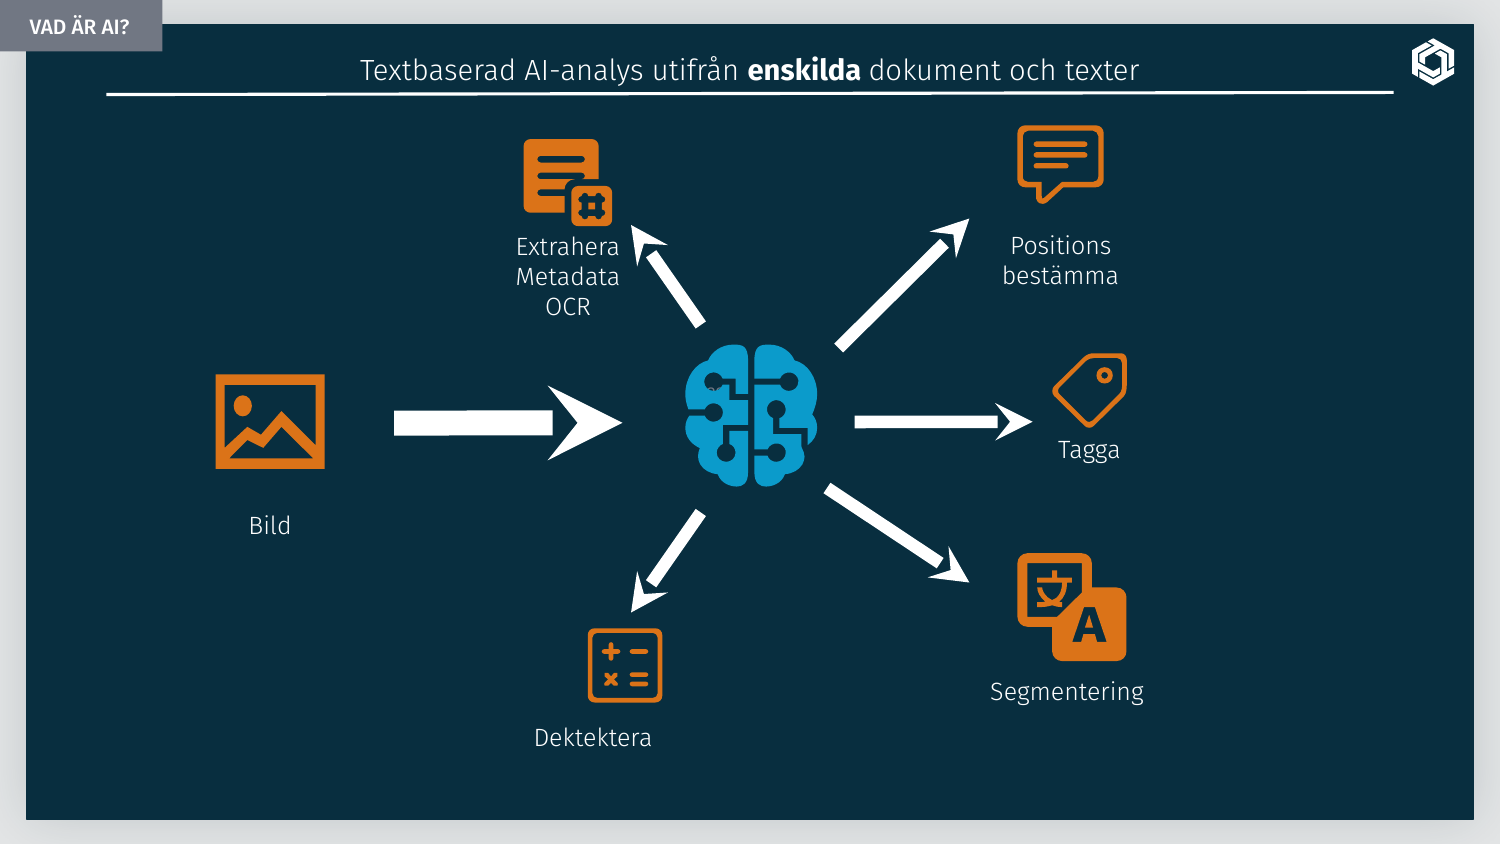

VAD ÄR AI?

Textbaserad AI-analys utifrån enskilda dokument och texter

Positions bestämma
Extrahera
Metadata
OCR

28
Tagga
Bild

Segmentering
Dektektera